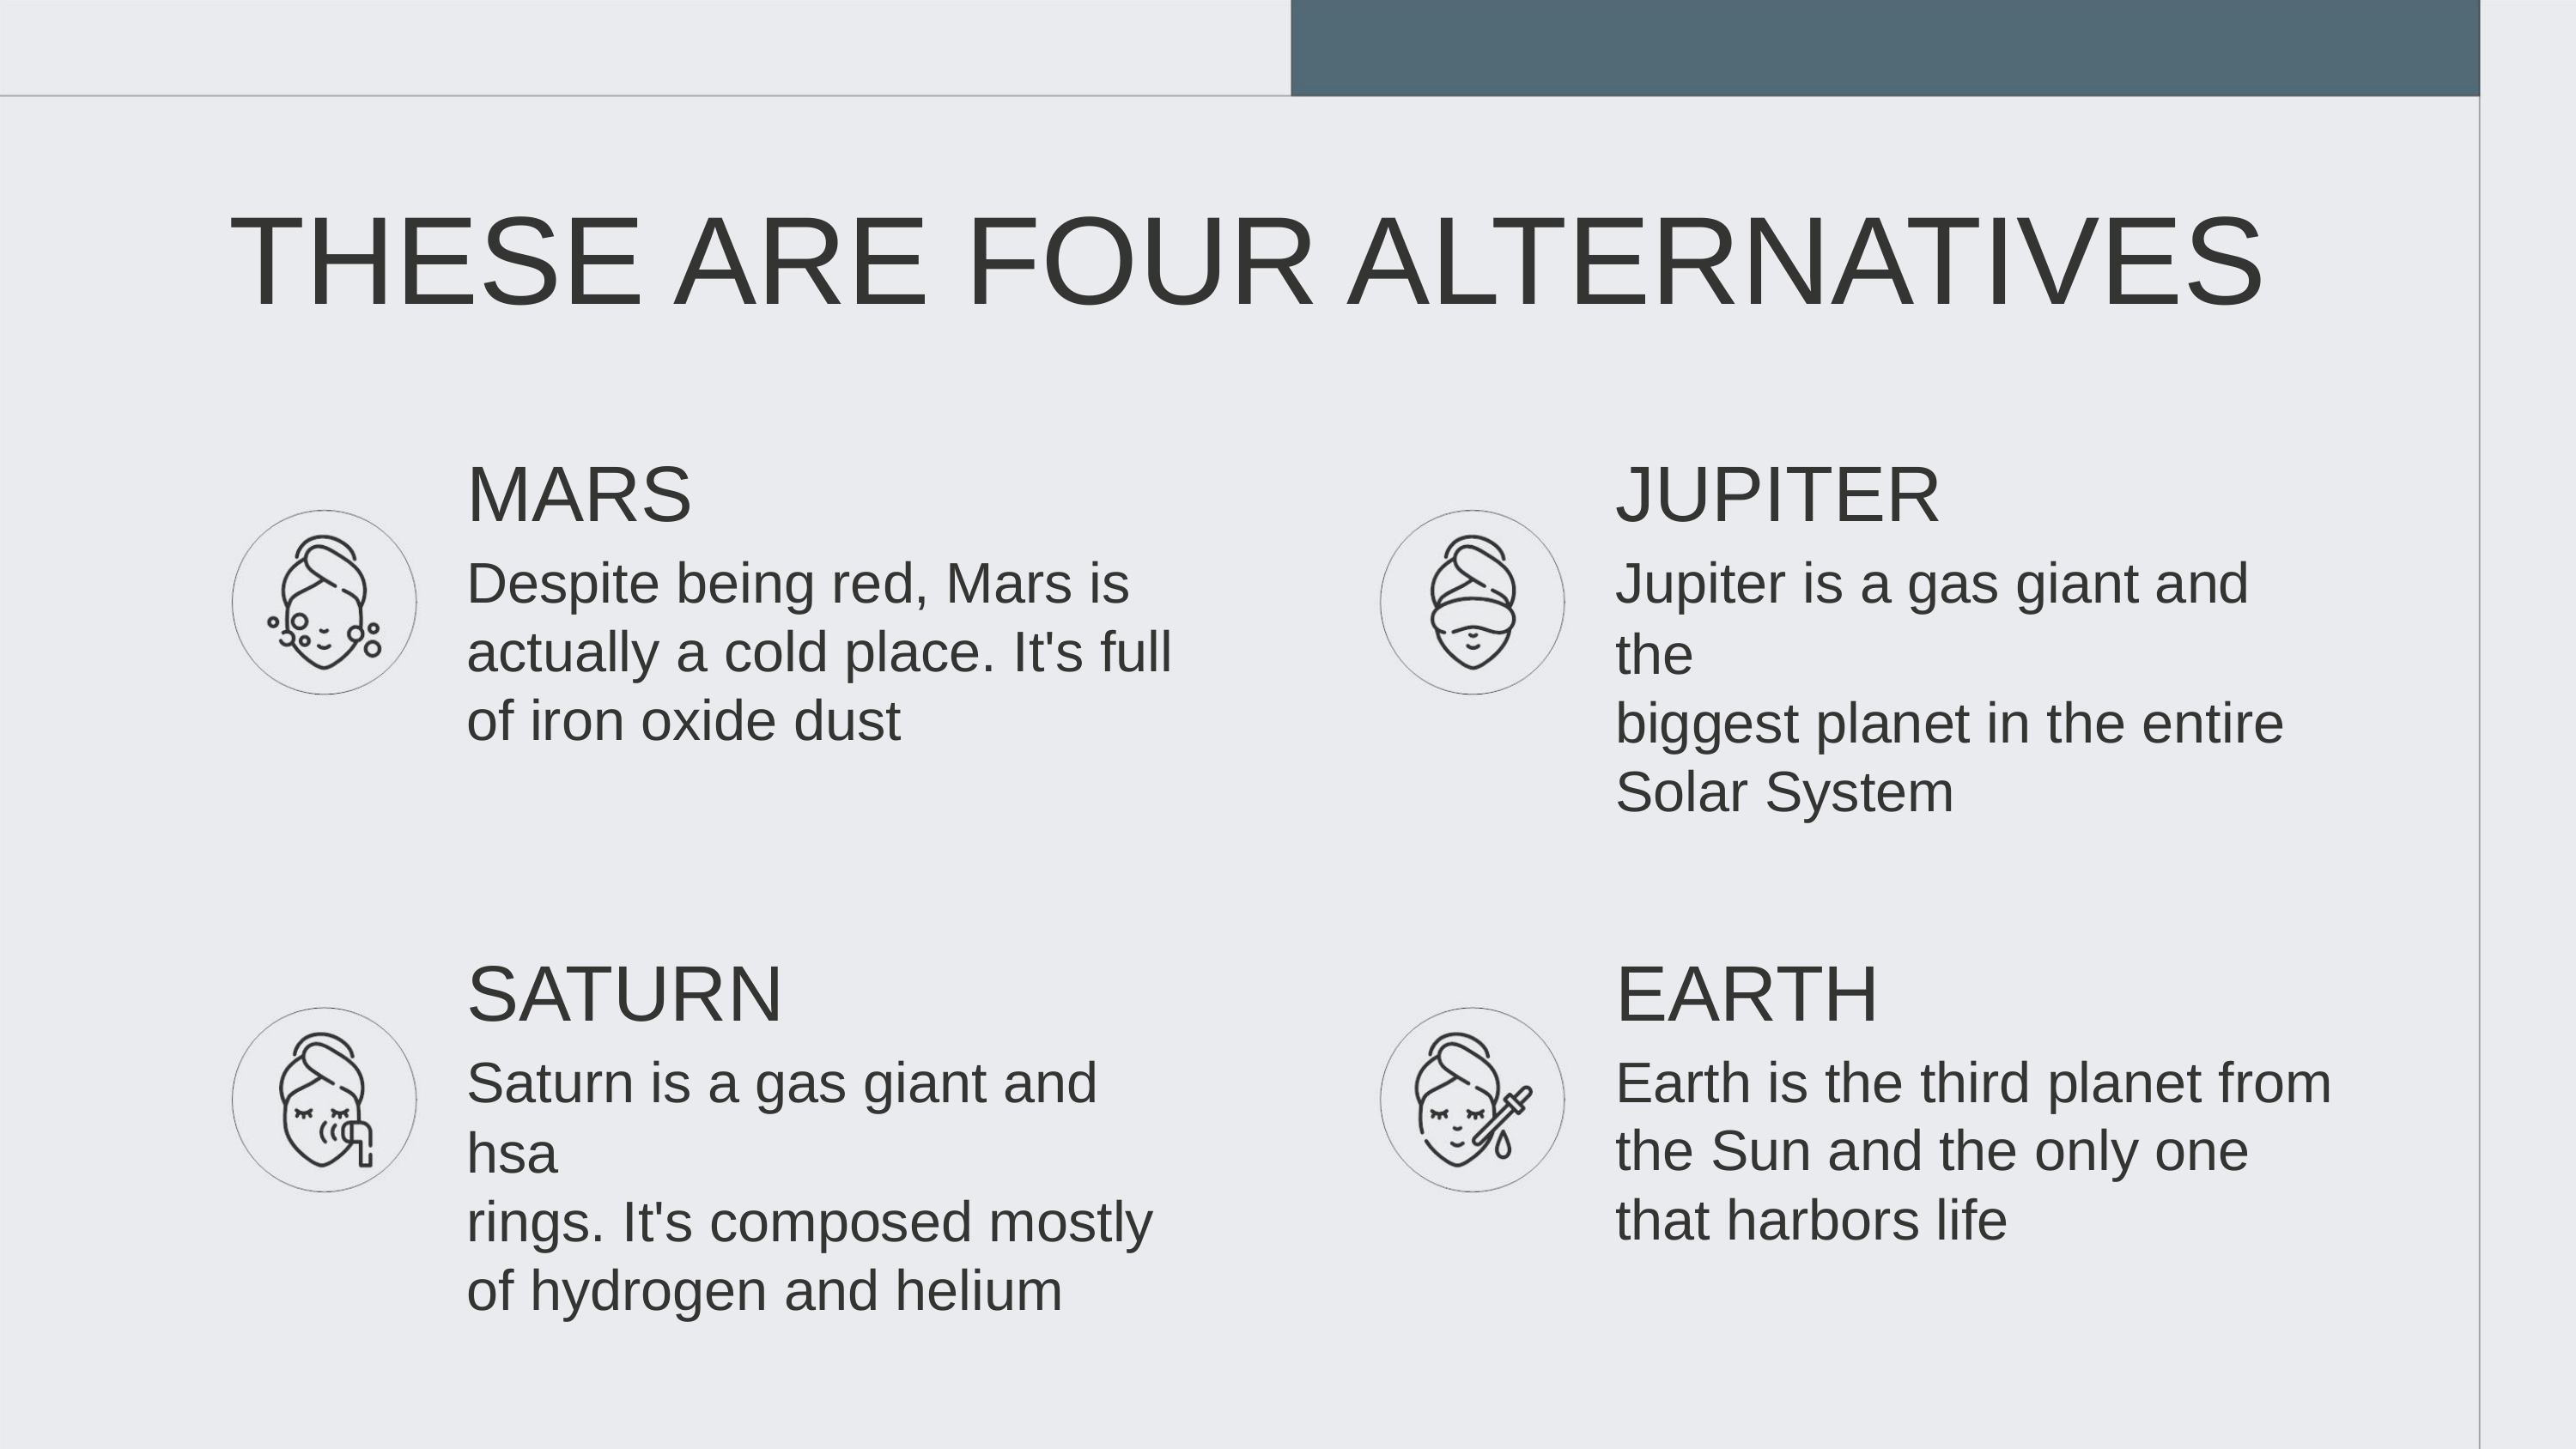

THESE ARE FOUR ALTERNATIVES
MARS
JUPITER
Despite being red, Mars is
actually a cold place. It's full
of iron oxide dust
Jupiter is a gas giant and the
biggest planet in the entire
Solar System
SATURN
EARTH
Saturn is a gas giant and hsa
rings. It's composed mostly
of hydrogen and helium
Earth is the third planet from
the Sun and the only one
that harbors life